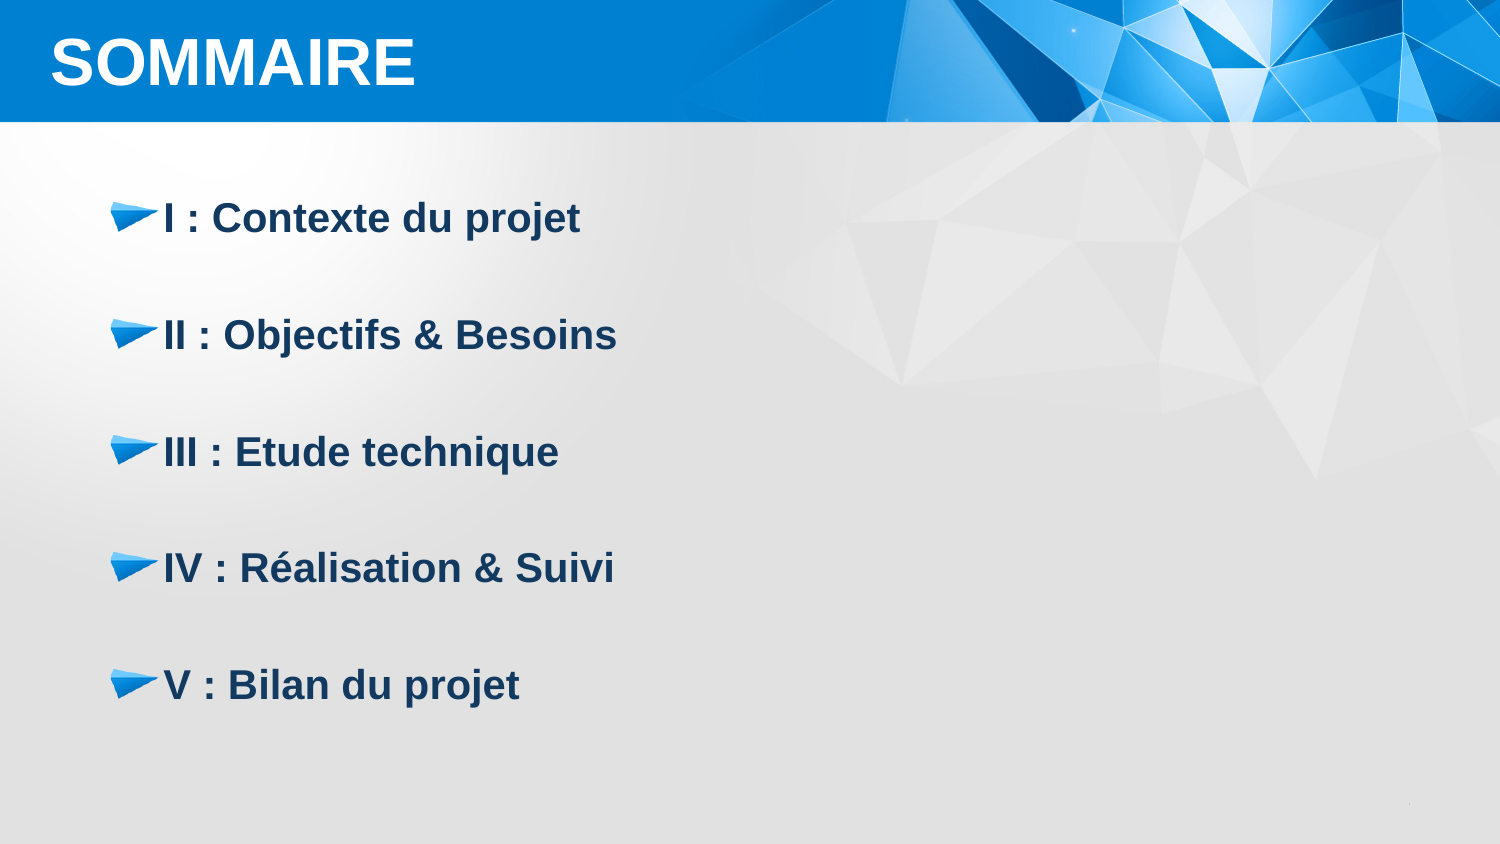

SOMMAIRE
I : Contexte du projet

II : Objectifs & Besoins

III : Etude technique

IV : Réalisation & Suivi

V : Bilan du projet

2